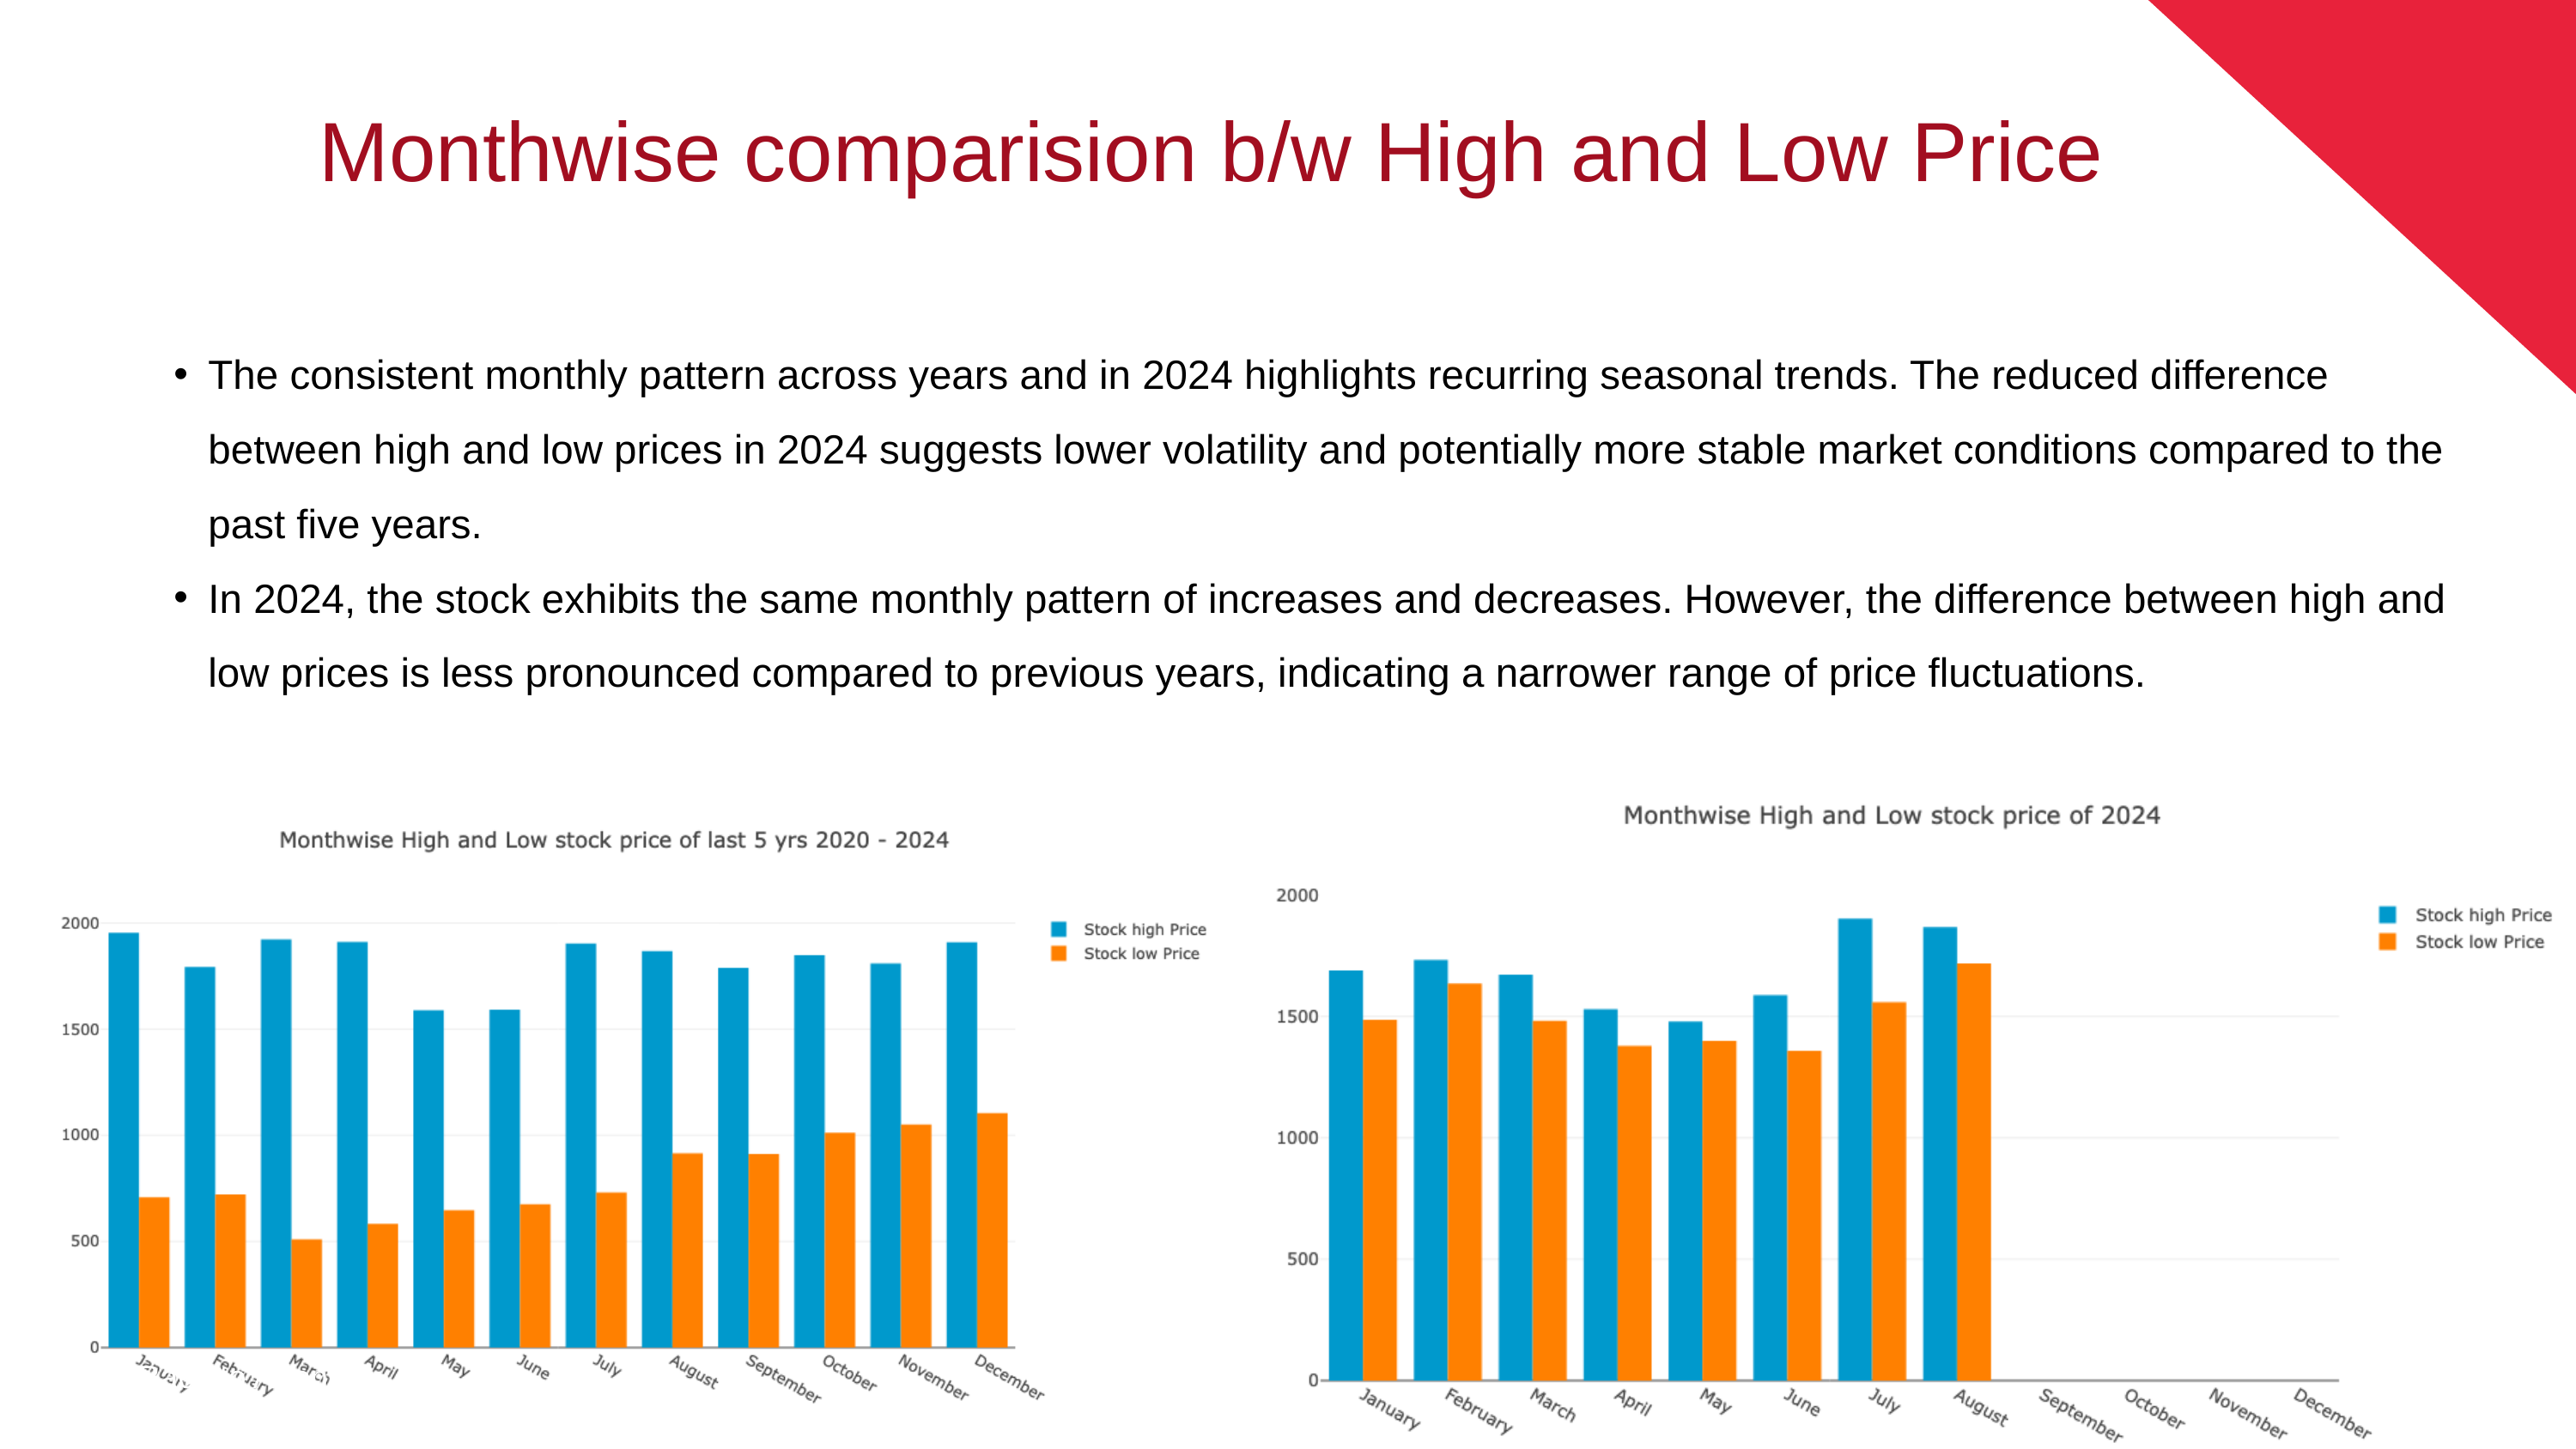

Monthwise comparision b/w High and Low Price

The consistent monthly pattern across years and in 2024 highlights recurring seasonal trends. The reduced difference between high and low prices in 2024 suggests lower volatility and potentially more stable market conditions compared to the past five years.
In 2024, the stock exhibits the same monthly pattern of increases and decreases. However, the difference between high and low prices is less pronounced compared to previous years, indicating a narrower range of price fluctuations.

Back to Agenda